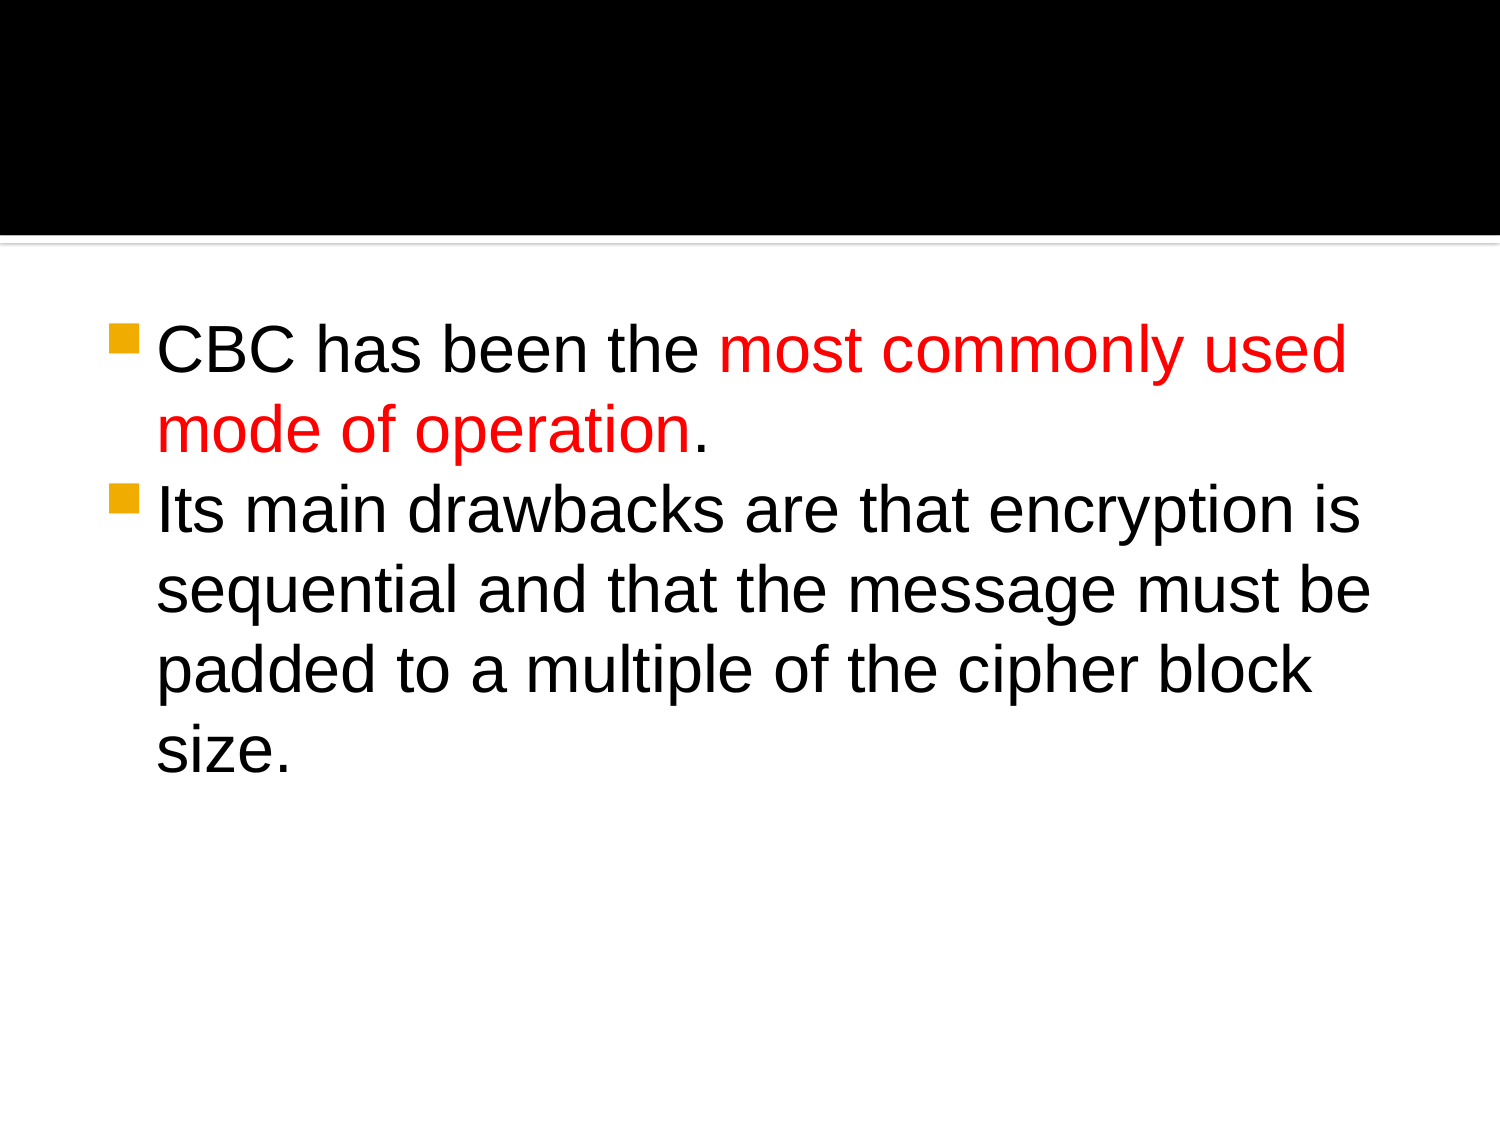

#
CBC has been the most commonly used mode of operation.
Its main drawbacks are that encryption is sequential and that the message must be padded to a multiple of the cipher block size.